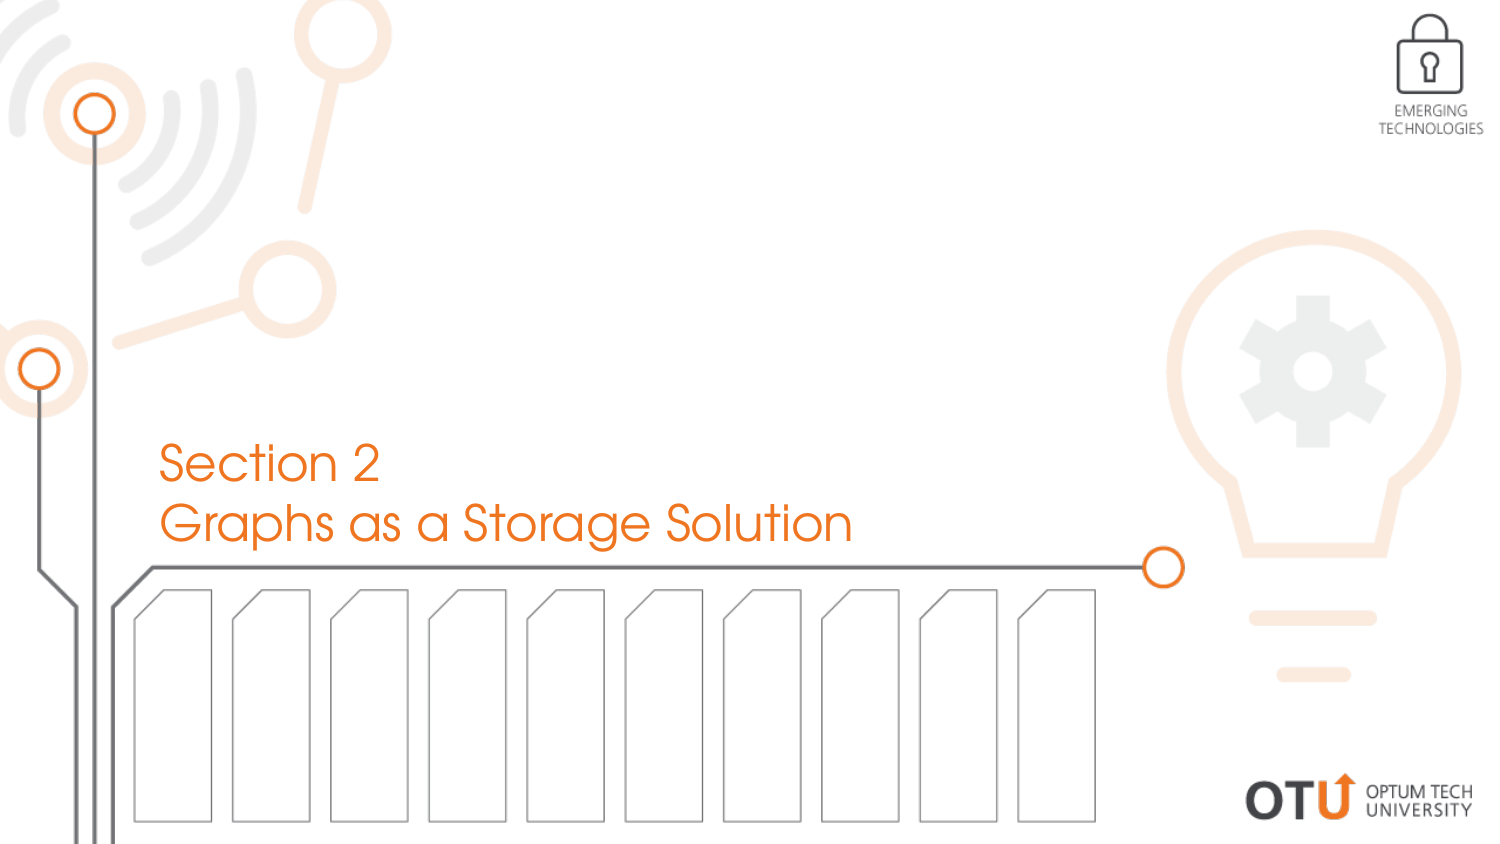

Section 2
Graphs as a Storage Solution